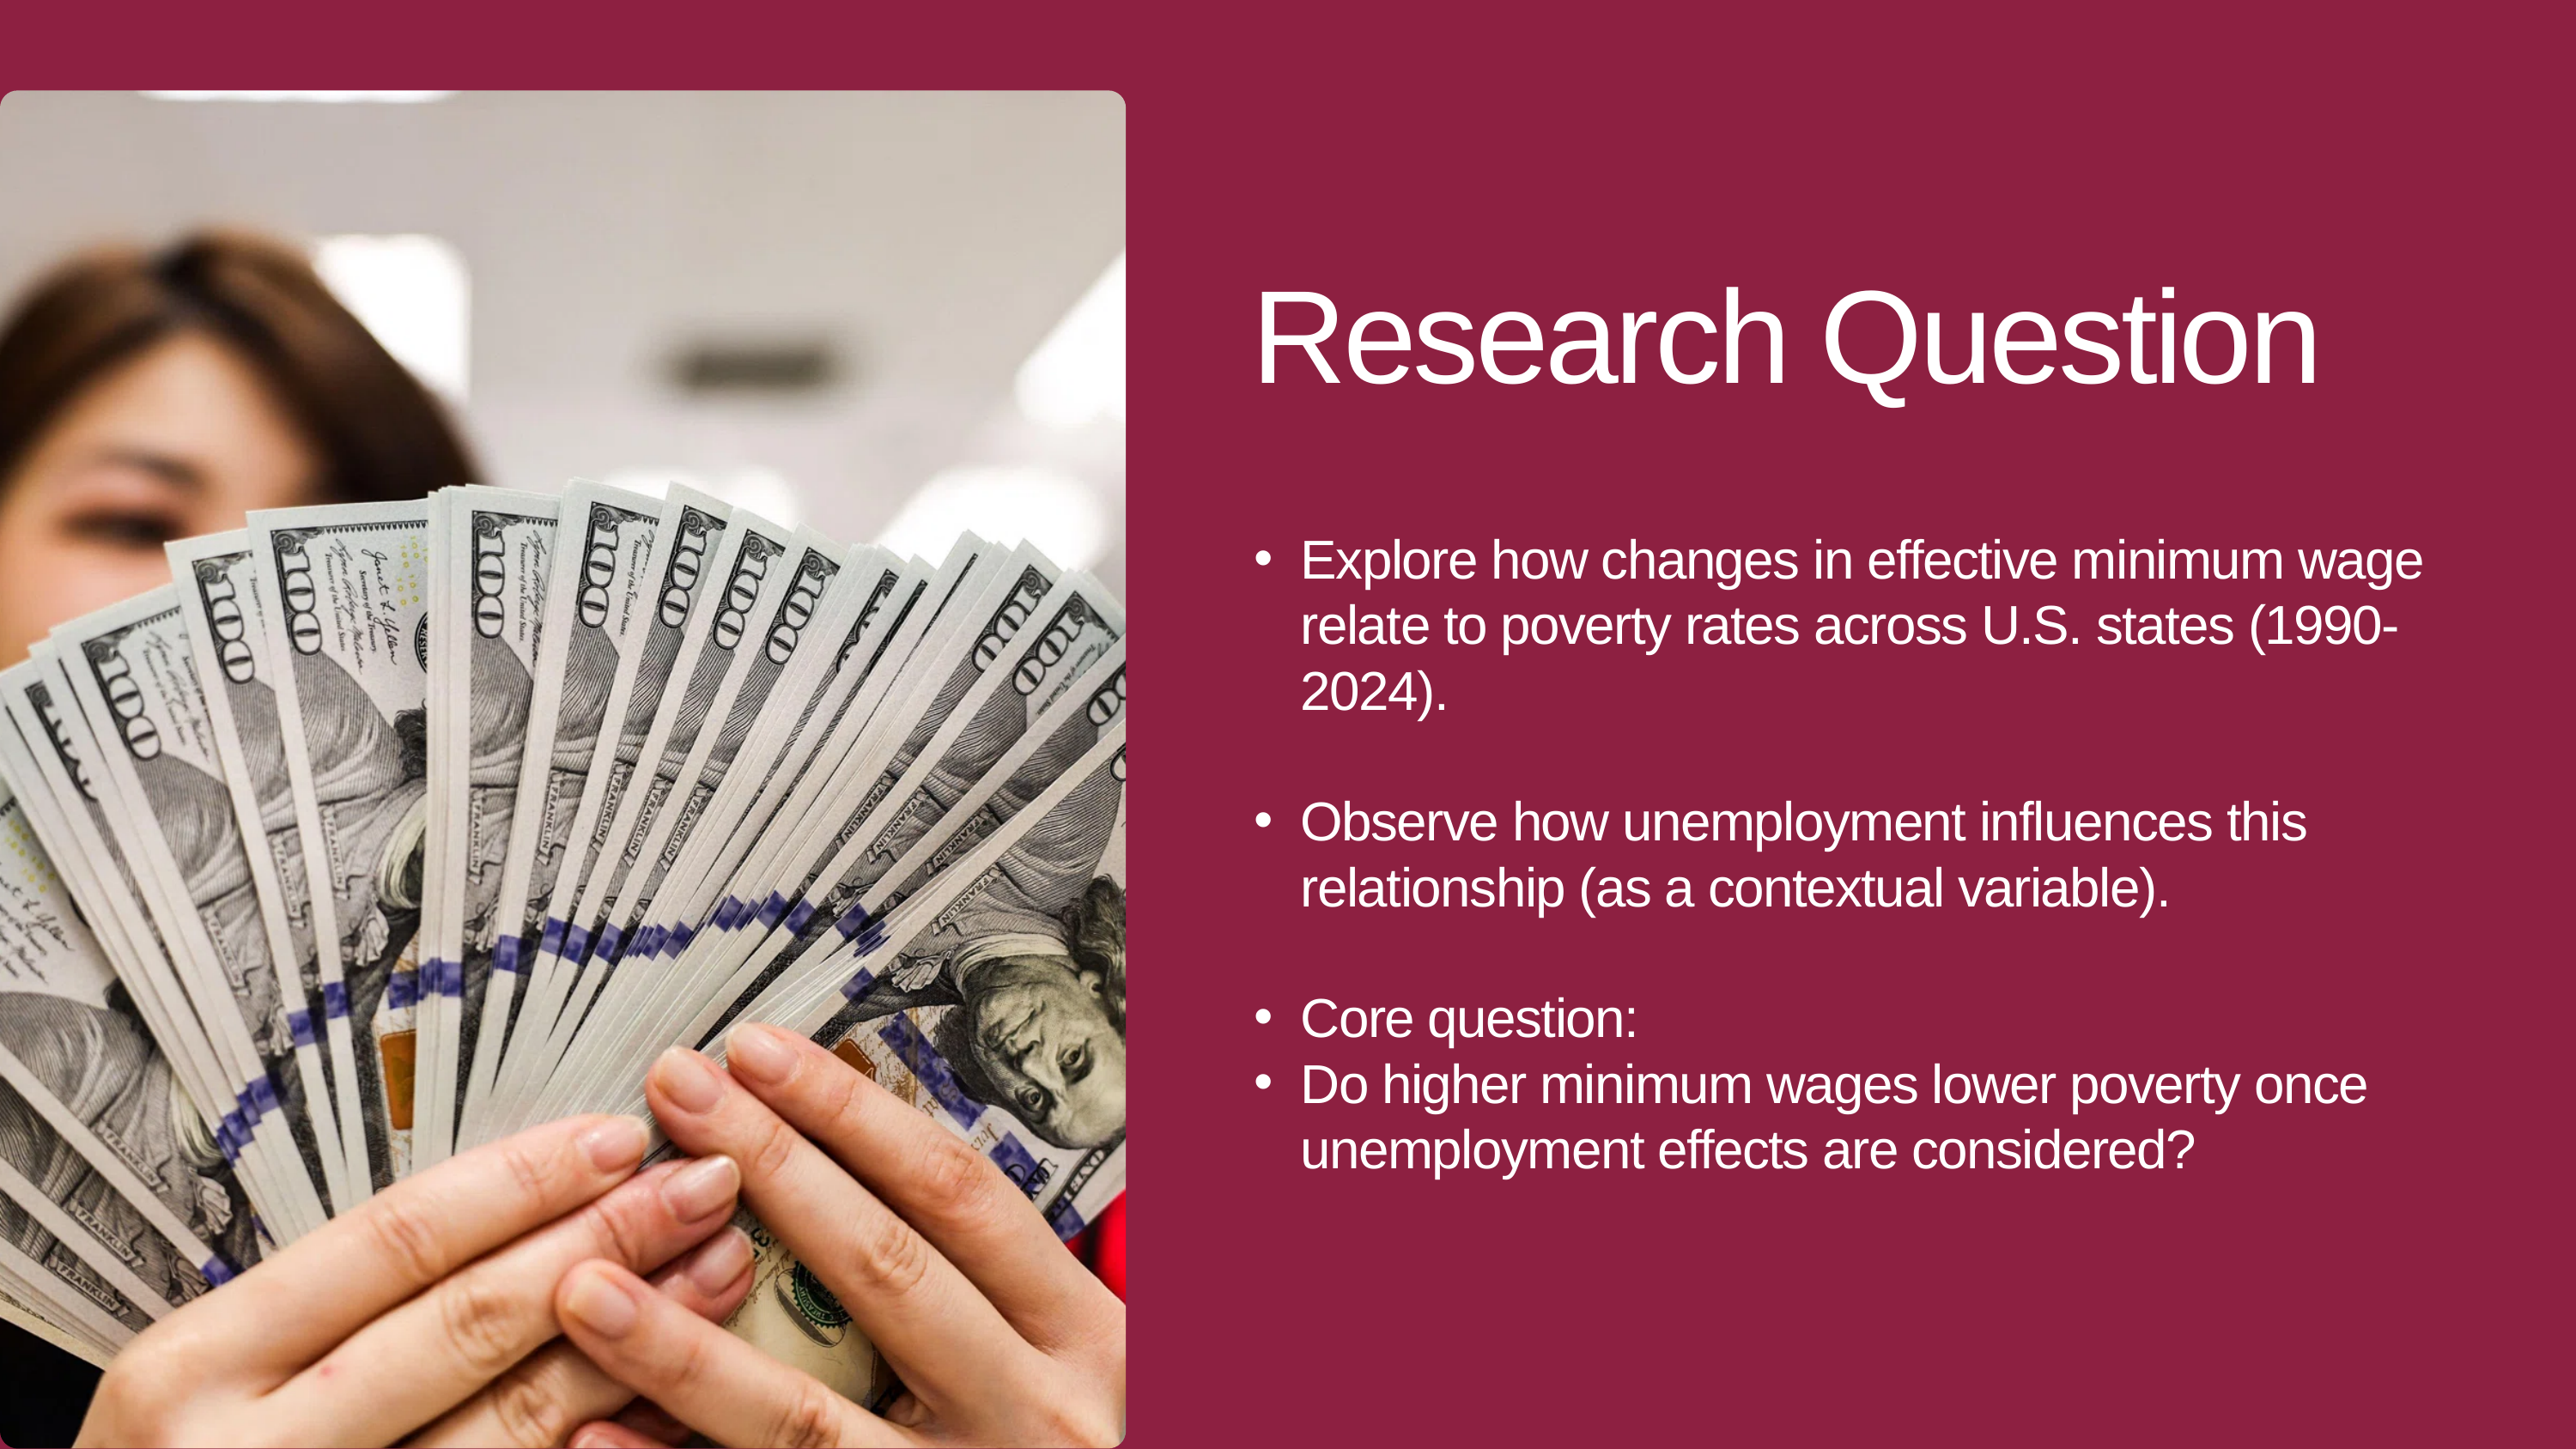

Research Question
Explore how changes in effective minimum wage relate to poverty rates across U.S. states (1990-2024).

Observe how unemployment influences this relationship (as a contextual variable).

Core question:
Do higher minimum wages lower poverty once unemployment effects are considered?